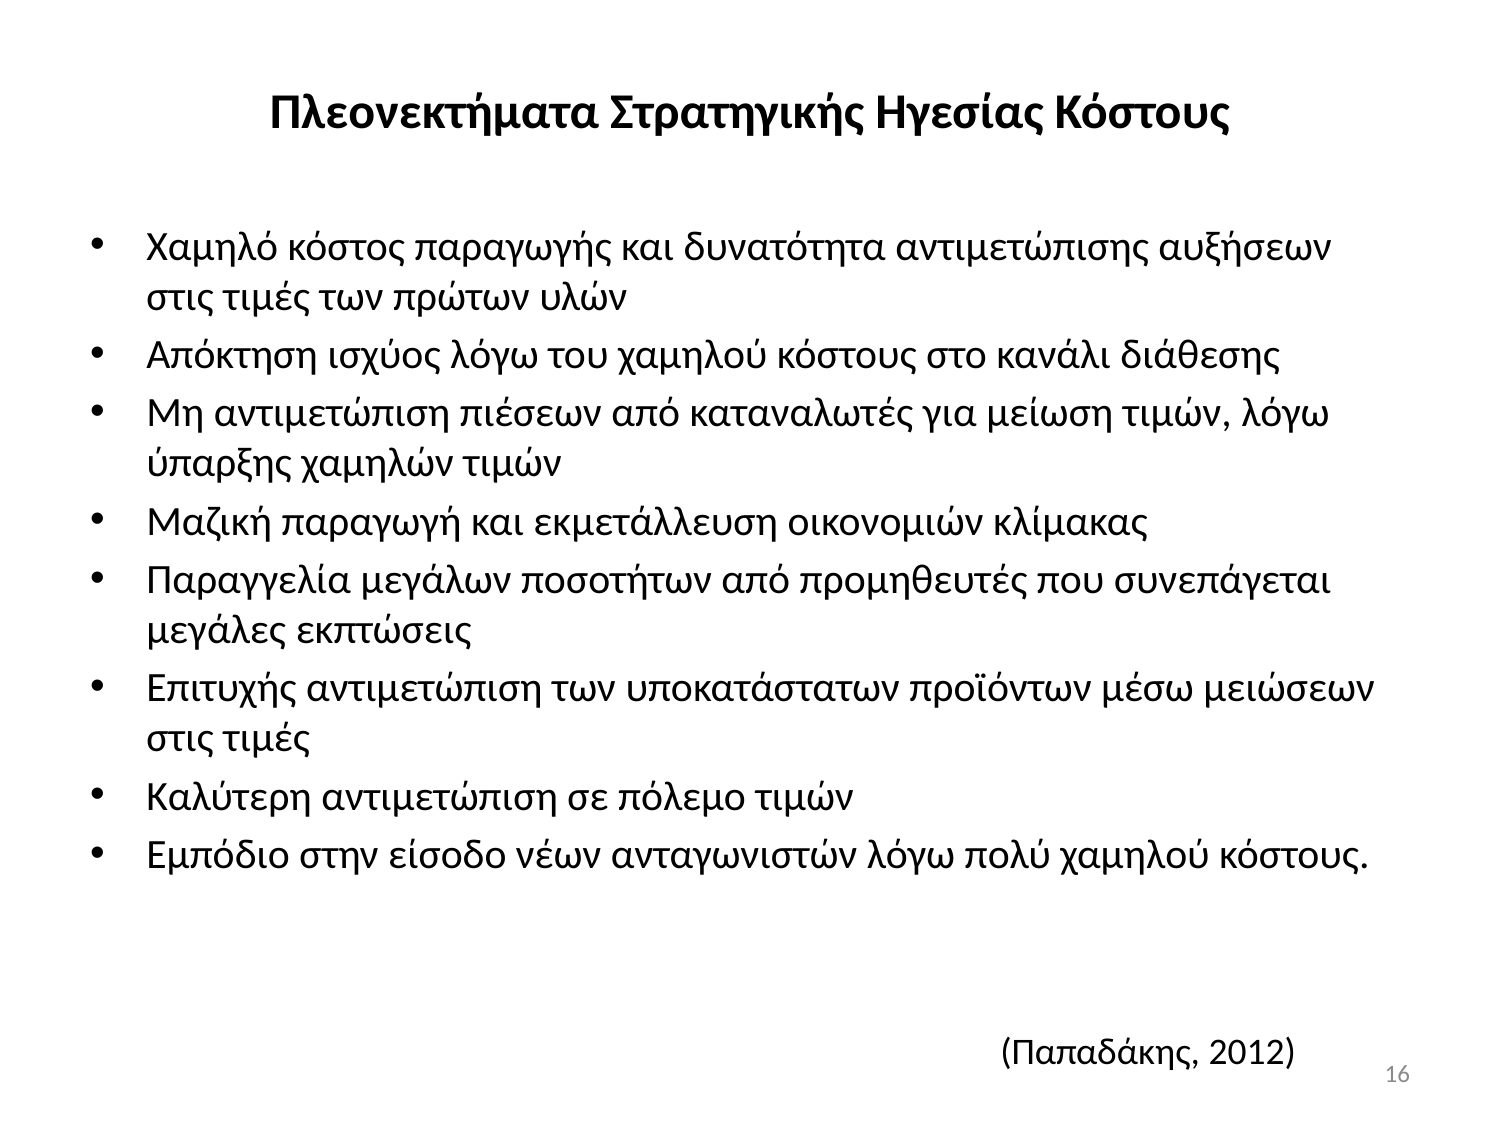

# Πλεονεκτήματα Στρατηγικής Ηγεσίας Κόστους
Χαμηλό κόστος παραγωγής και δυνατότητα αντιμετώπισης αυξήσεων στις τιμές των πρώτων υλών
Απόκτηση ισχύος λόγω του χαμηλού κόστους στο κανάλι διάθεσης
Μη αντιμετώπιση πιέσεων από καταναλωτές για μείωση τιμών, λόγω ύπαρξης χαμηλών τιμών
Μαζική παραγωγή και εκμετάλλευση οικονομιών κλίμακας
Παραγγελία μεγάλων ποσοτήτων από προμηθευτές που συνεπάγεται μεγάλες εκπτώσεις
Επιτυχής αντιμετώπιση των υποκατάστατων προϊόντων μέσω μειώσεων στις τιμές
Καλύτερη αντιμετώπιση σε πόλεμο τιμών
Εμπόδιο στην είσοδο νέων ανταγωνιστών λόγω πολύ χαμηλού κόστους.
(Παπαδάκης, 2012)
16